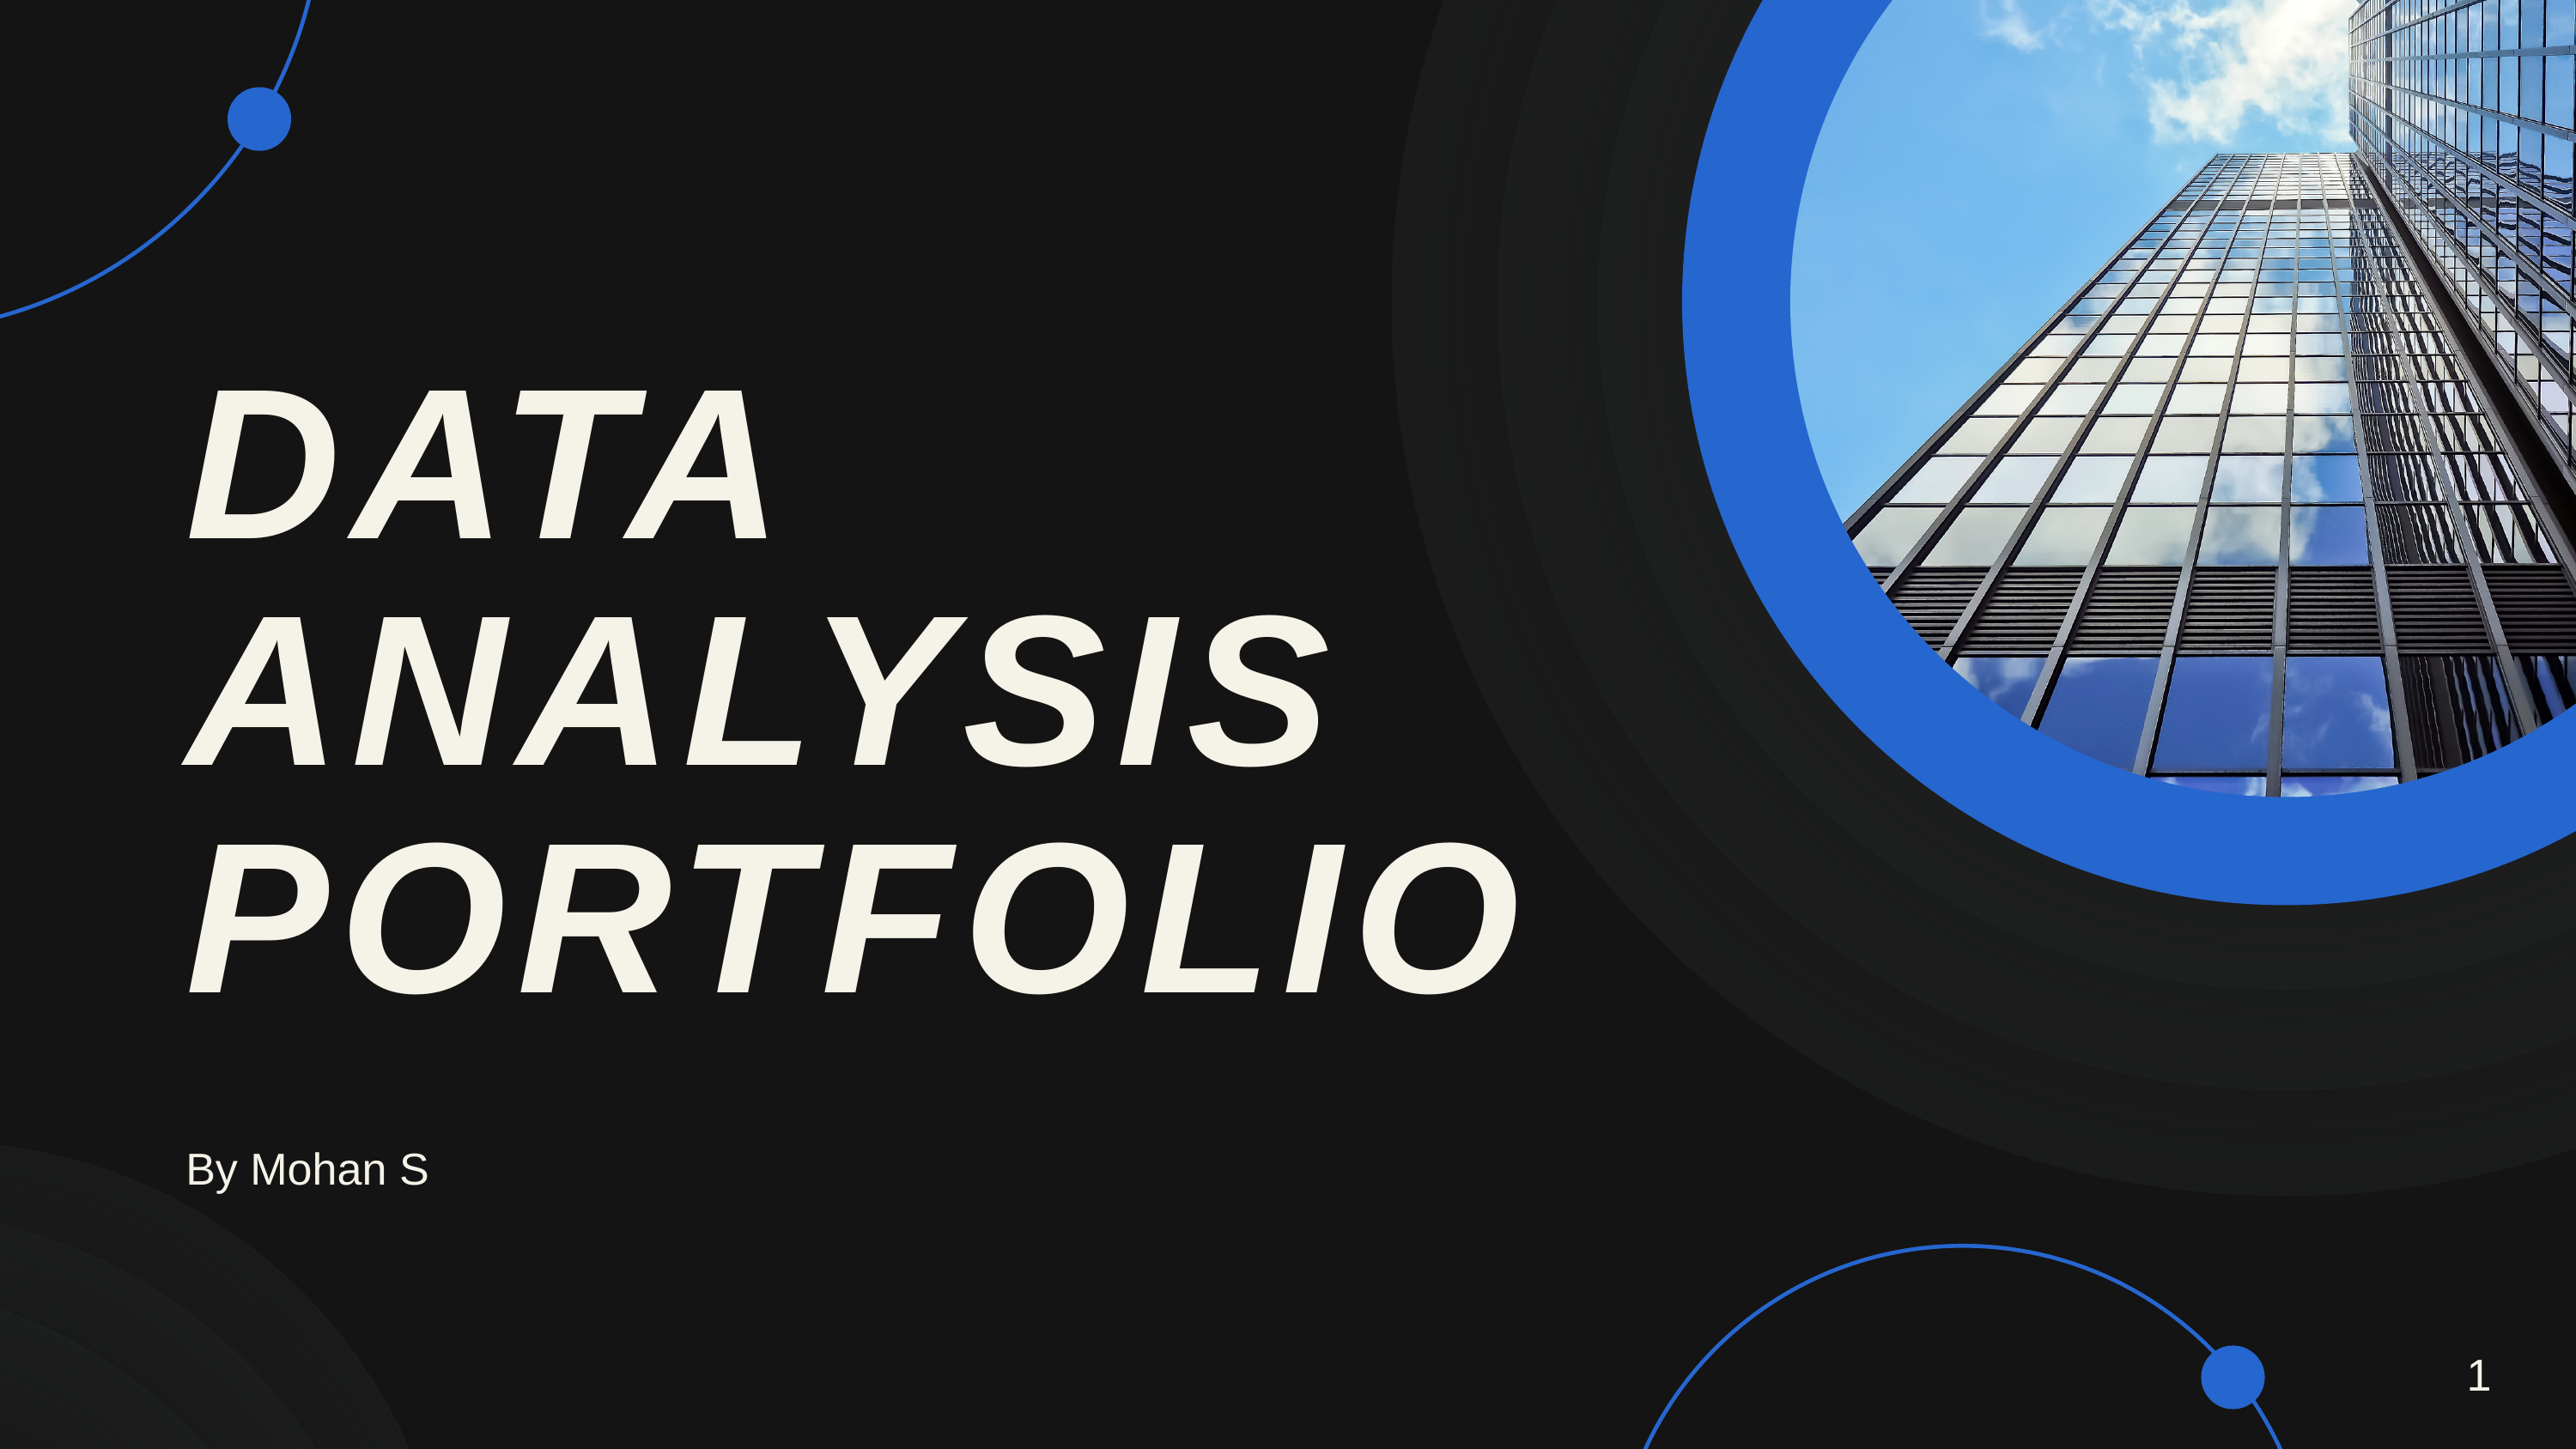

DATA ANALYSIS PORTFOLIO
By Mohan S

1